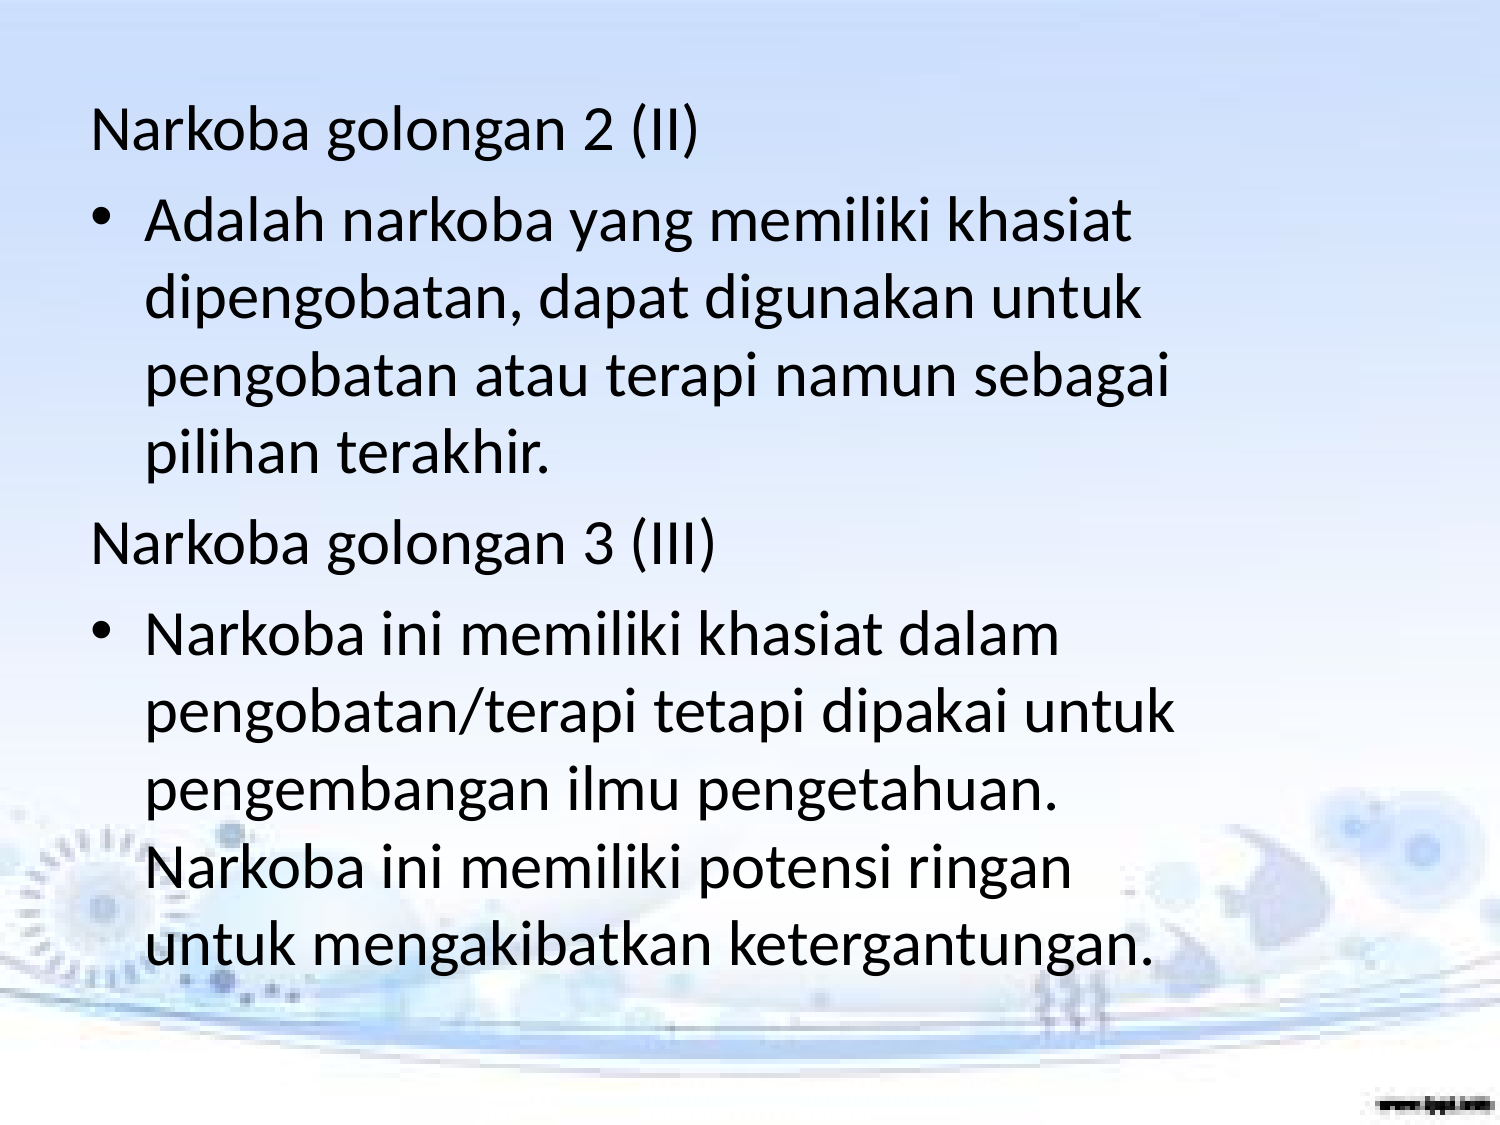

Narkoba golongan 2 (II)
Adalah narkoba yang memiliki khasiat dipengobatan, dapat digunakan untuk pengobatan atau terapi namun sebagai pilihan terakhir.
Narkoba golongan 3 (III)
Narkoba ini memiliki khasiat dalam pengobatan/terapi tetapi dipakai untuk pengembangan ilmu pengetahuan. Narkoba ini memiliki potensi ringan untuk mengakibatkan ketergantungan.